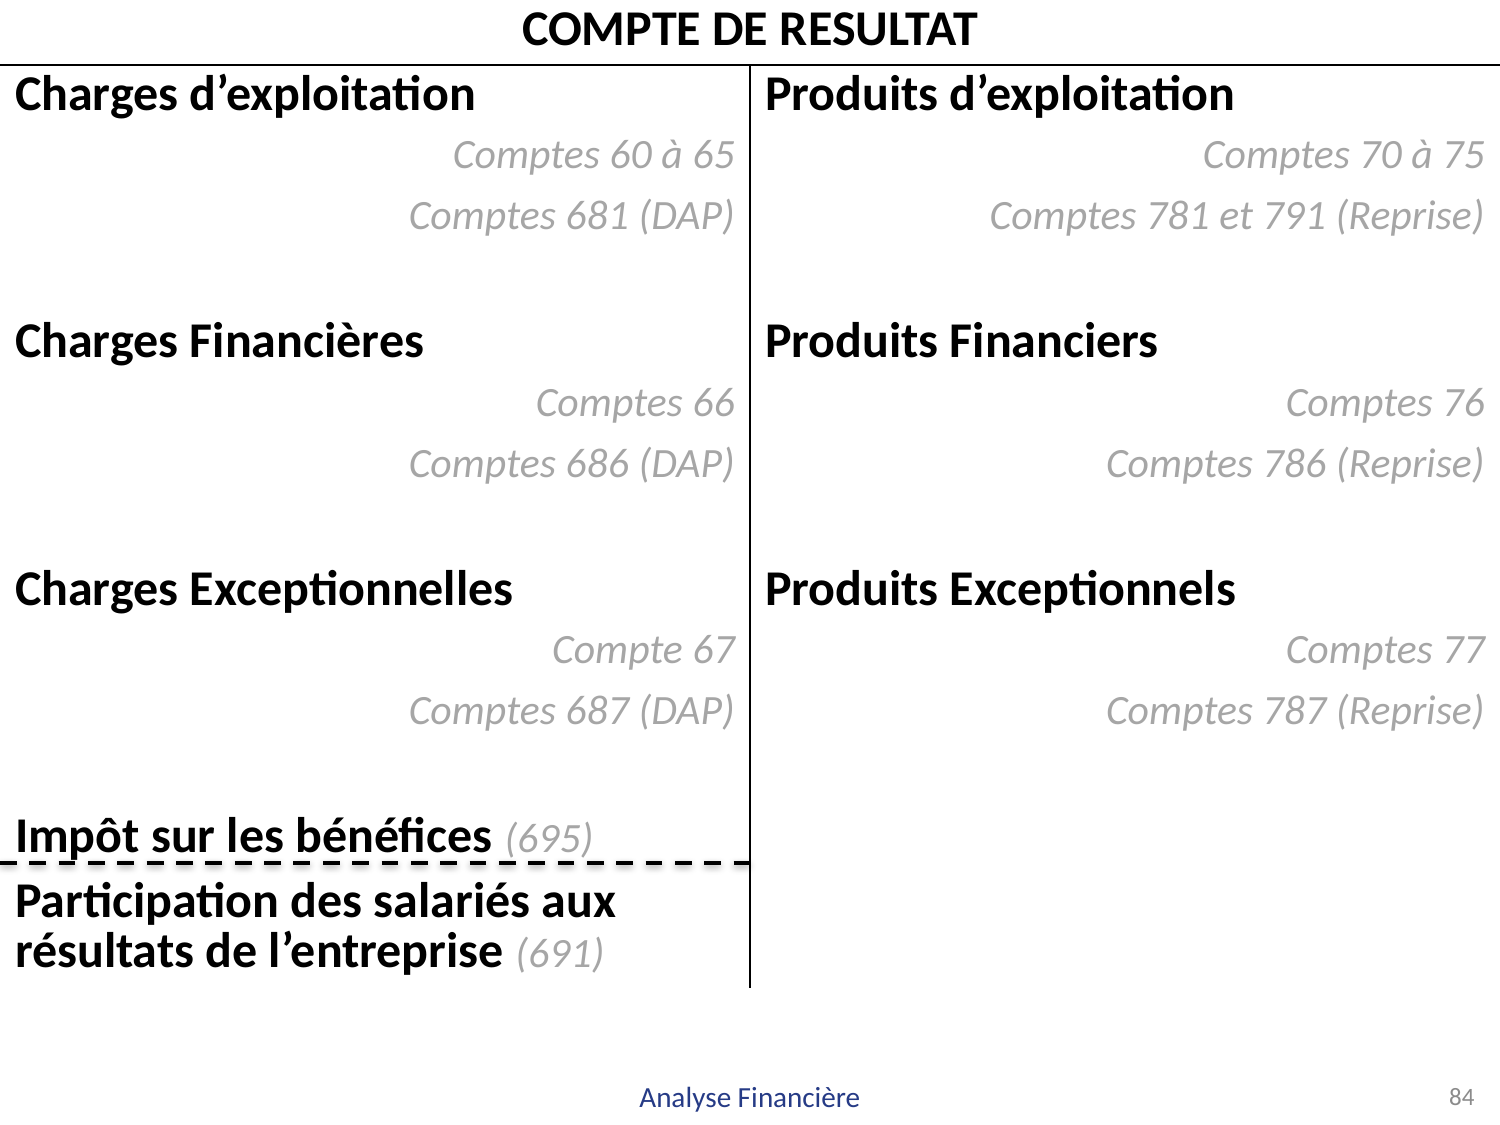

| COMPTE DE RESULTAT |  |
| --- | --- |
| Charges d’exploitation | Produits d’exploitation |
| Comptes 60 à 65 | Comptes 70 à 75 |
| Comptes 681 (DAP) | Comptes 781 et 791 (Reprise) |
|  |  |
| Charges Financières | Produits Financiers |
| Comptes 66 | Comptes 76 |
| Comptes 686 (DAP) | Comptes 786 (Reprise) |
|  |  |
| Charges Exceptionnelles | Produits Exceptionnels |
| Compte 67 | Comptes 77 |
| Comptes 687 (DAP) | Comptes 787 (Reprise) |
|  |  |
| Impôt sur les bénéfices (695) |  |
| Participation des salariés aux résultats de l’entreprise (691) |  |
Analyse Financière
84